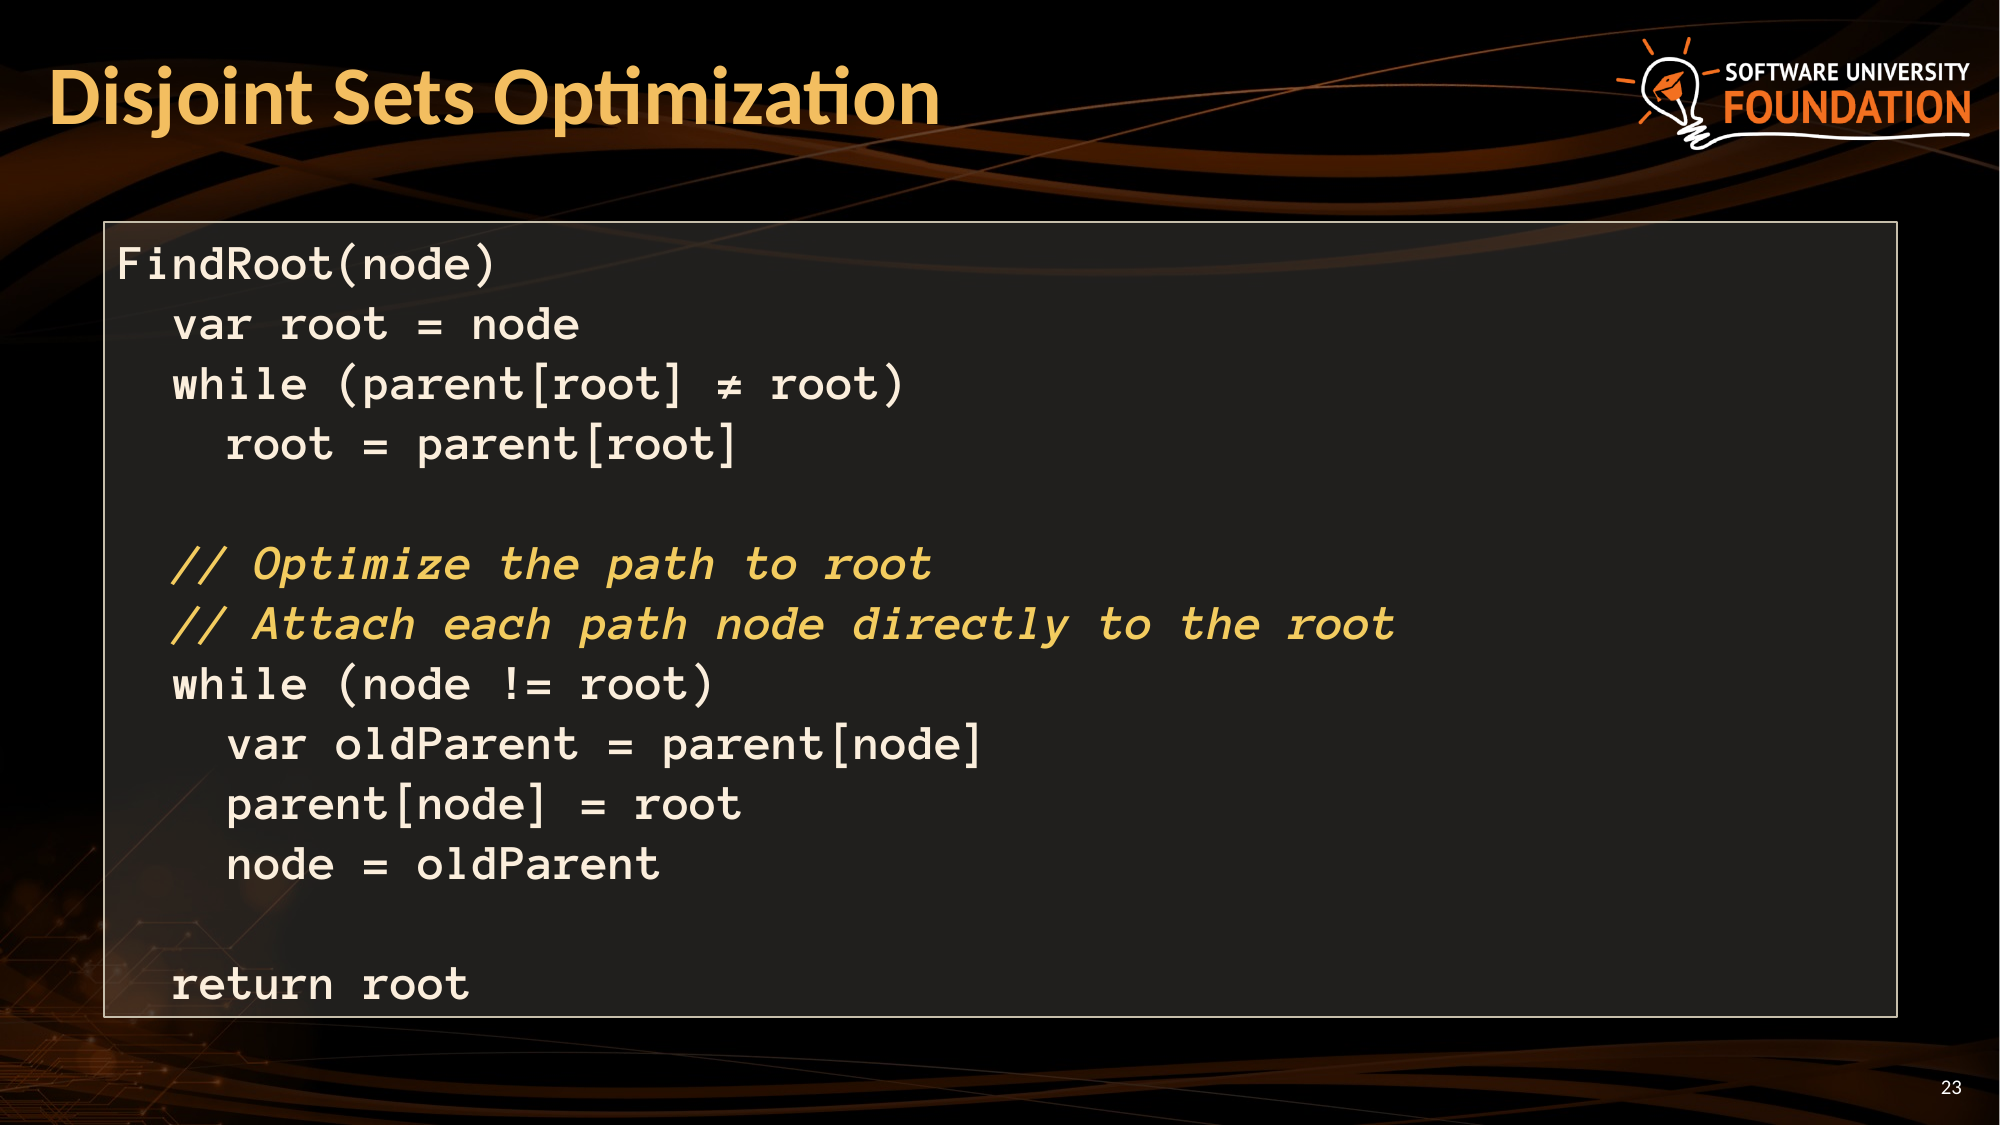

# Disjoint Sets Optimization
FindRoot(node)
  var root = node
  while (parent[root] ≠ root)
    root = parent[root]

  // Optimize the path to root
  // Attach each path node directly to the root
  while (node != root)
    var oldParent = parent[node]
    parent[node] = root
    node = oldParent
  return root
23